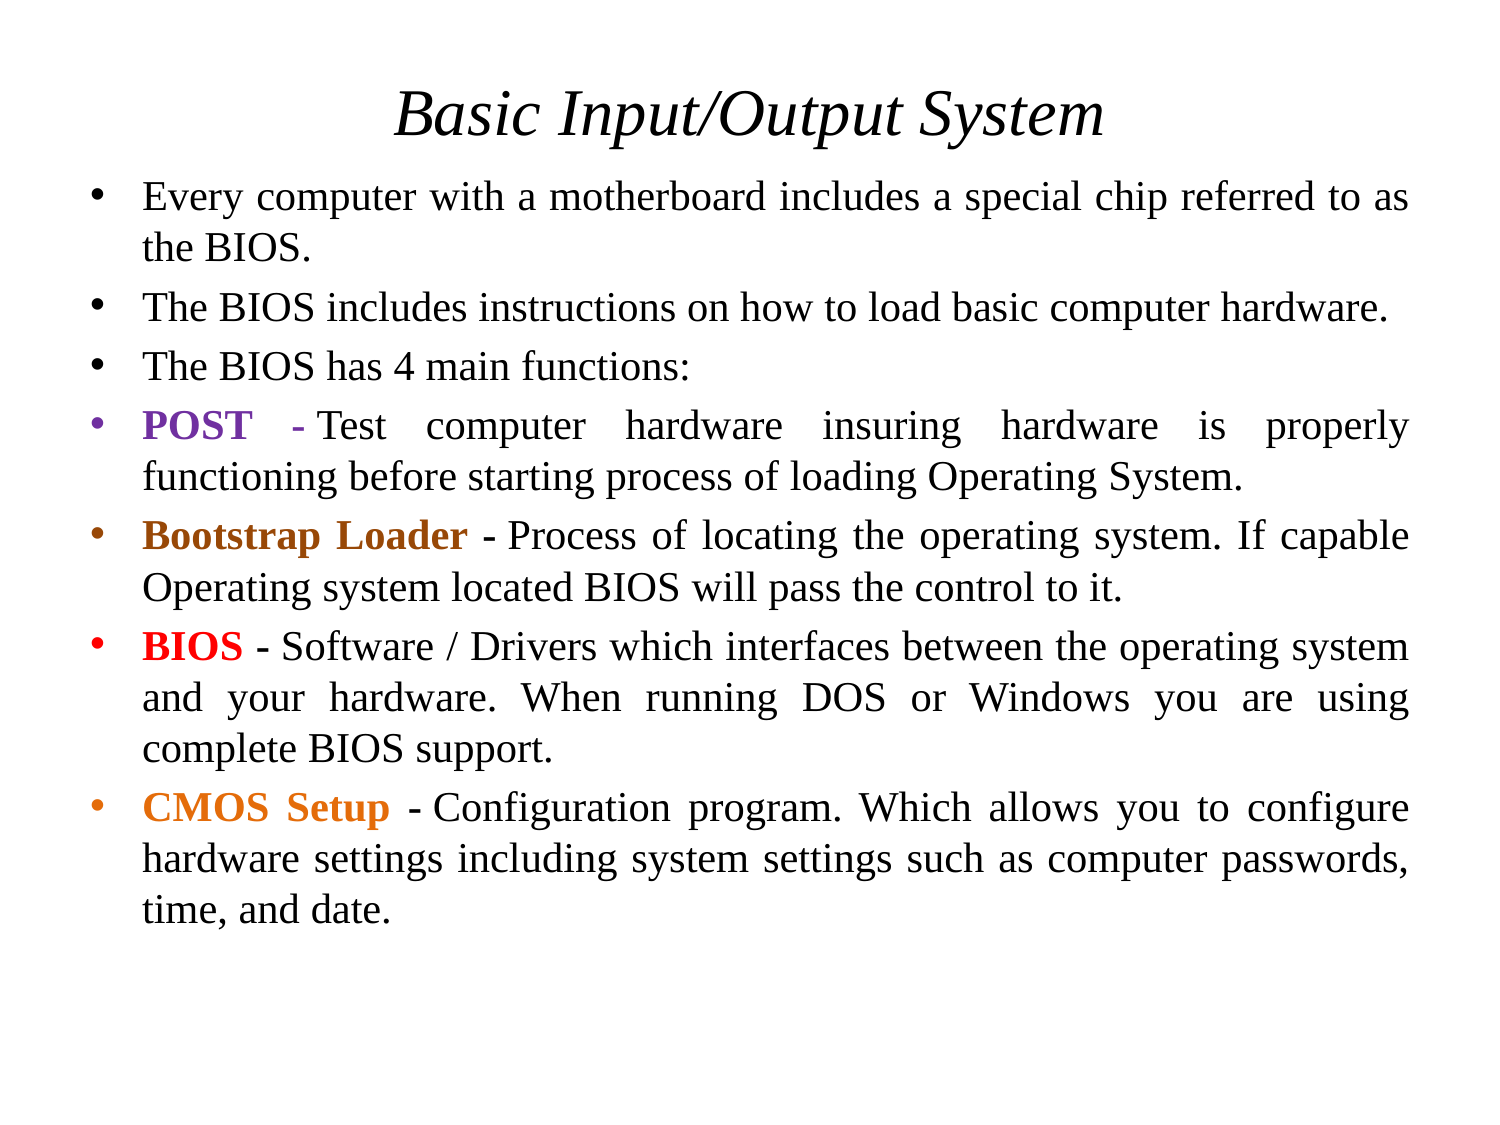

# Basic Input/Output System
Every computer with a motherboard includes a special chip referred to as the BIOS.
The BIOS includes instructions on how to load basic computer hardware.
The BIOS has 4 main functions:
POST - Test computer hardware insuring hardware is properly functioning before starting process of loading Operating System.
Bootstrap Loader - Process of locating the operating system. If capable Operating system located BIOS will pass the control to it.
BIOS - Software / Drivers which interfaces between the operating system and your hardware. When running DOS or Windows you are using complete BIOS support.
CMOS Setup - Configuration program. Which allows you to configure hardware settings including system settings such as computer passwords, time, and date.